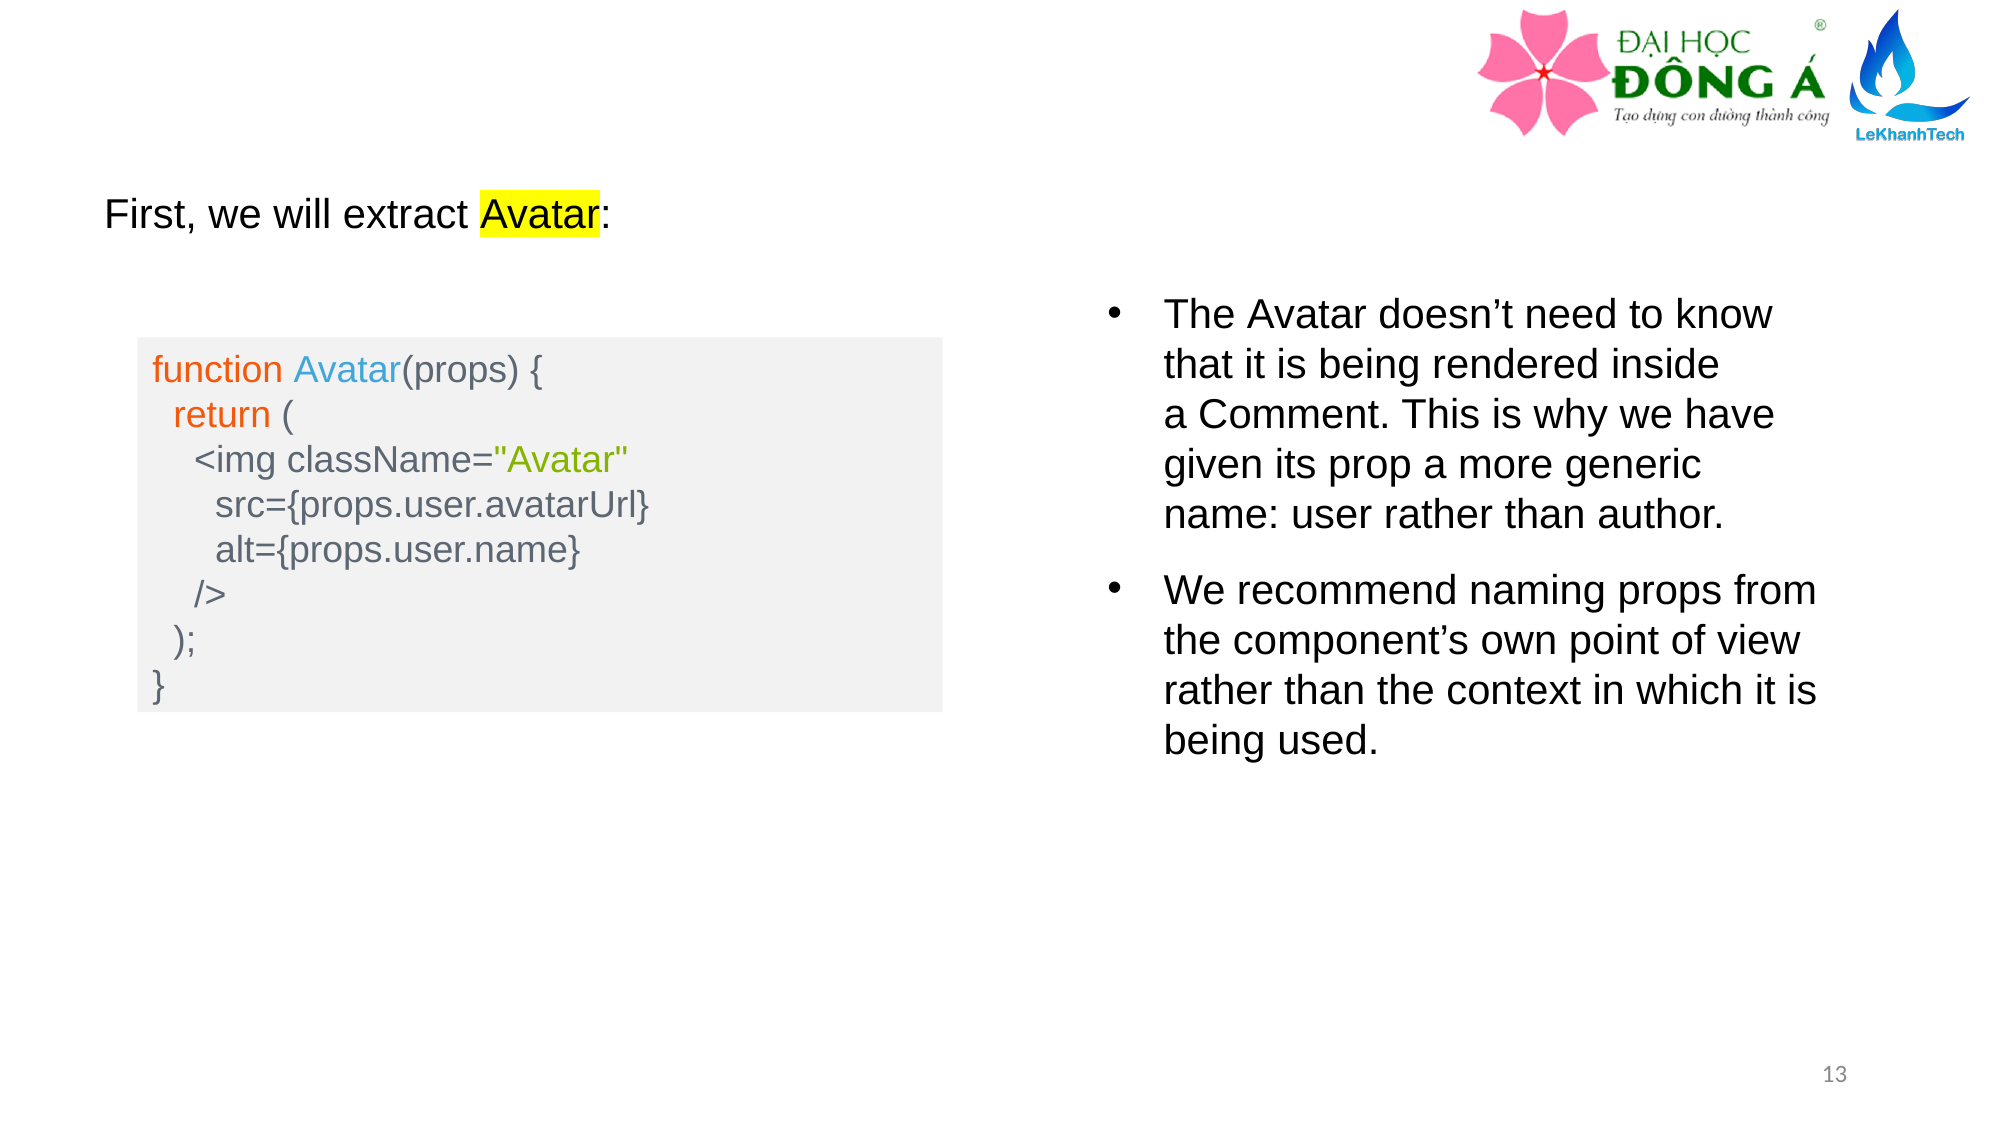

First, we will extract Avatar:
The Avatar doesn’t need to know that it is being rendered inside a Comment. This is why we have given its prop a more generic name: user rather than author.
We recommend naming props from the component’s own point of view rather than the context in which it is being used.
function Avatar(props) {
  return (
    <img className="Avatar"
      src={props.user.avatarUrl}
      alt={props.user.name}
    />
  );
}
13